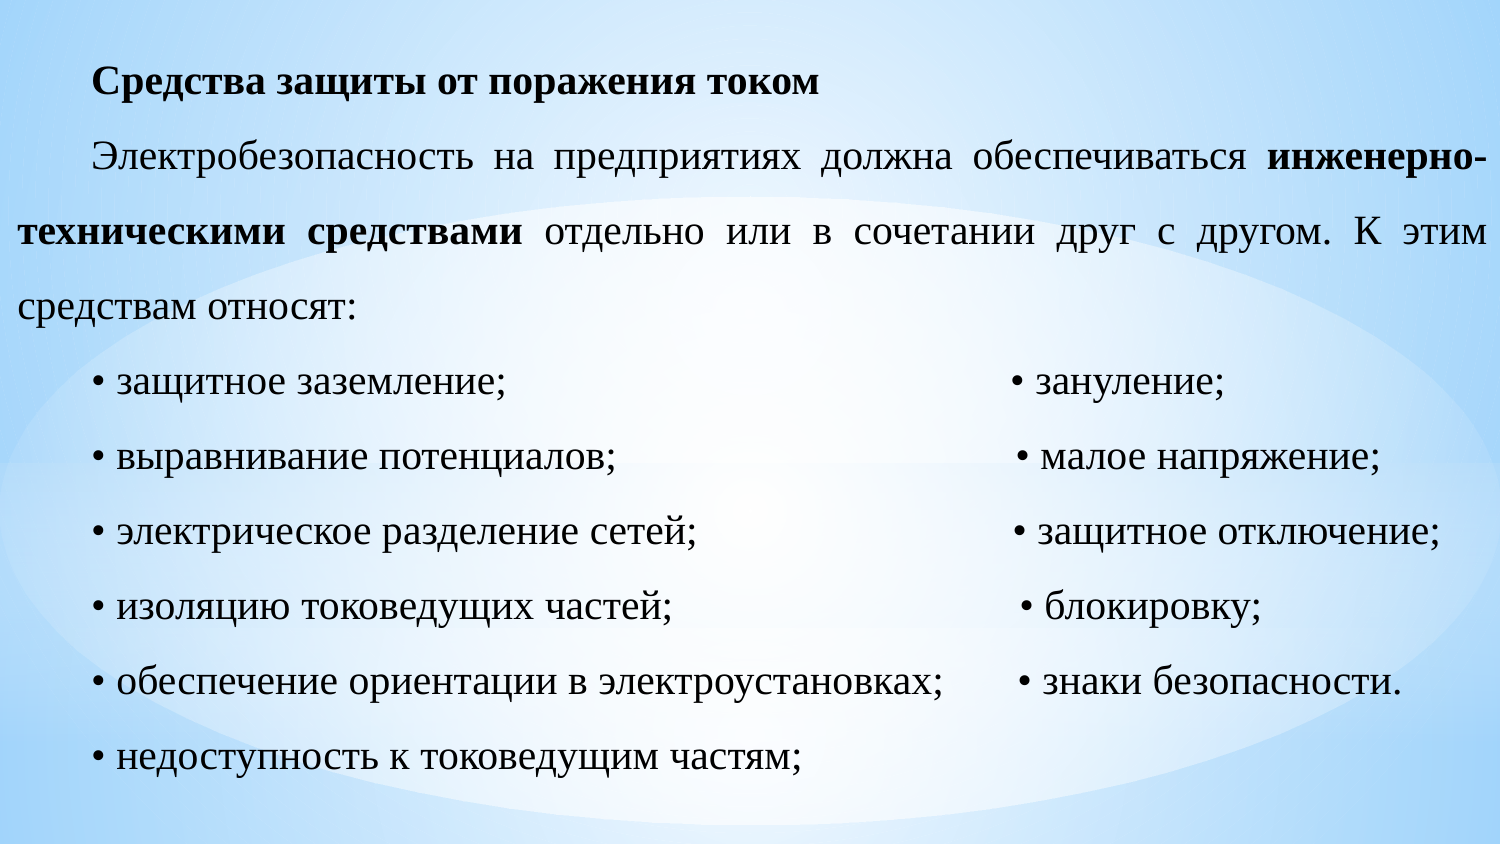

Средства защиты от поражения током
Электробезопасность на предприятиях должна обеспечиваться инженерно-техническими средствами отдельно или в сочетании друг с другом. К этим средствам относят:
• защитное заземление;                                                • зануление;
• выравнивание потенциалов;                                      • малое напряжение;
• электрическое разделение сетей;                              • защитное отключение;
• изоляцию токоведущих частей;                                 • блокировку;
• обеспечение ориентации в электроустановках;       • знаки безопасности.
• недоступность к токоведущим частям;